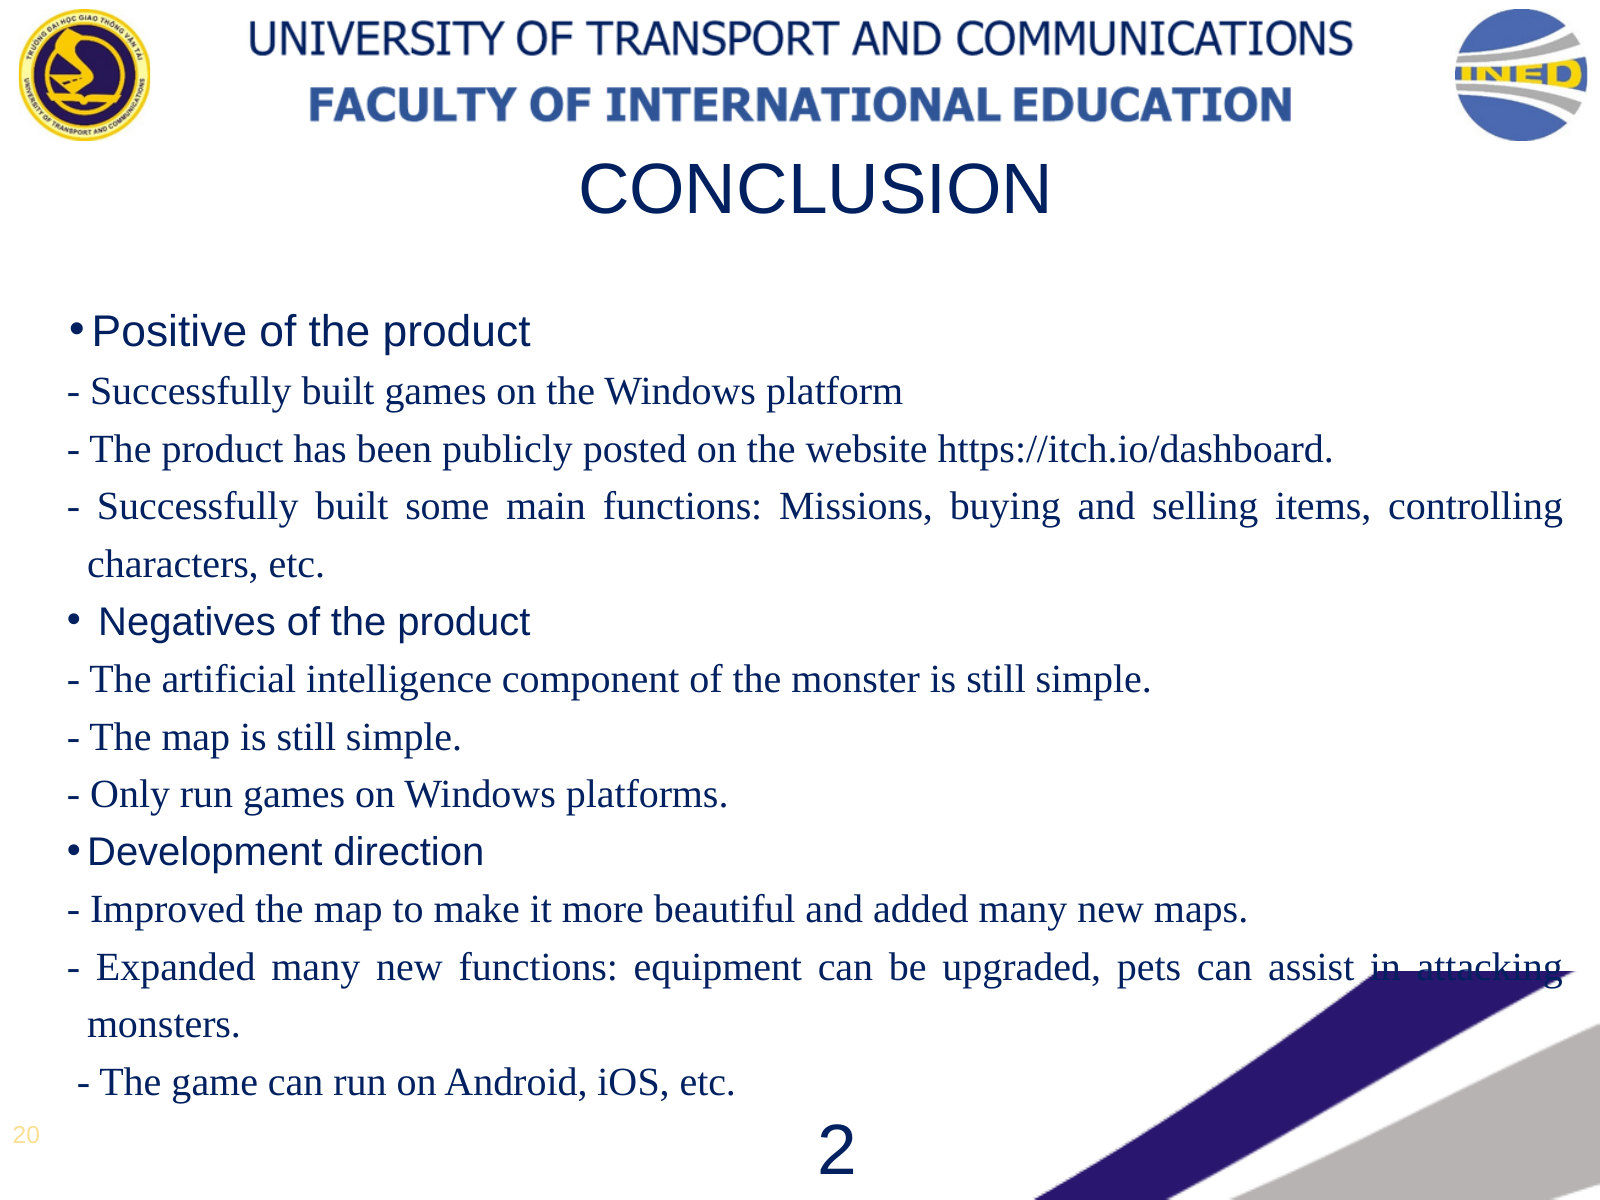

CONCLUSION
Positive of the product
- Successfully built games on the Windows platform
- The product has been publicly posted on the website https://itch.io/dashboard.
- Successfully built some main functions: Missions, buying and selling items, controlling characters, etc.
 Negatives of the product
- The artificial intelligence component of the monster is still simple.
- The map is still simple.
- Only run games on Windows platforms.
Development direction
- Improved the map to make it more beautiful and added many new maps.
- Expanded many new functions: equipment can be upgraded, pets can assist in attacking monsters.
 - The game can run on Android, iOS, etc.

23
20